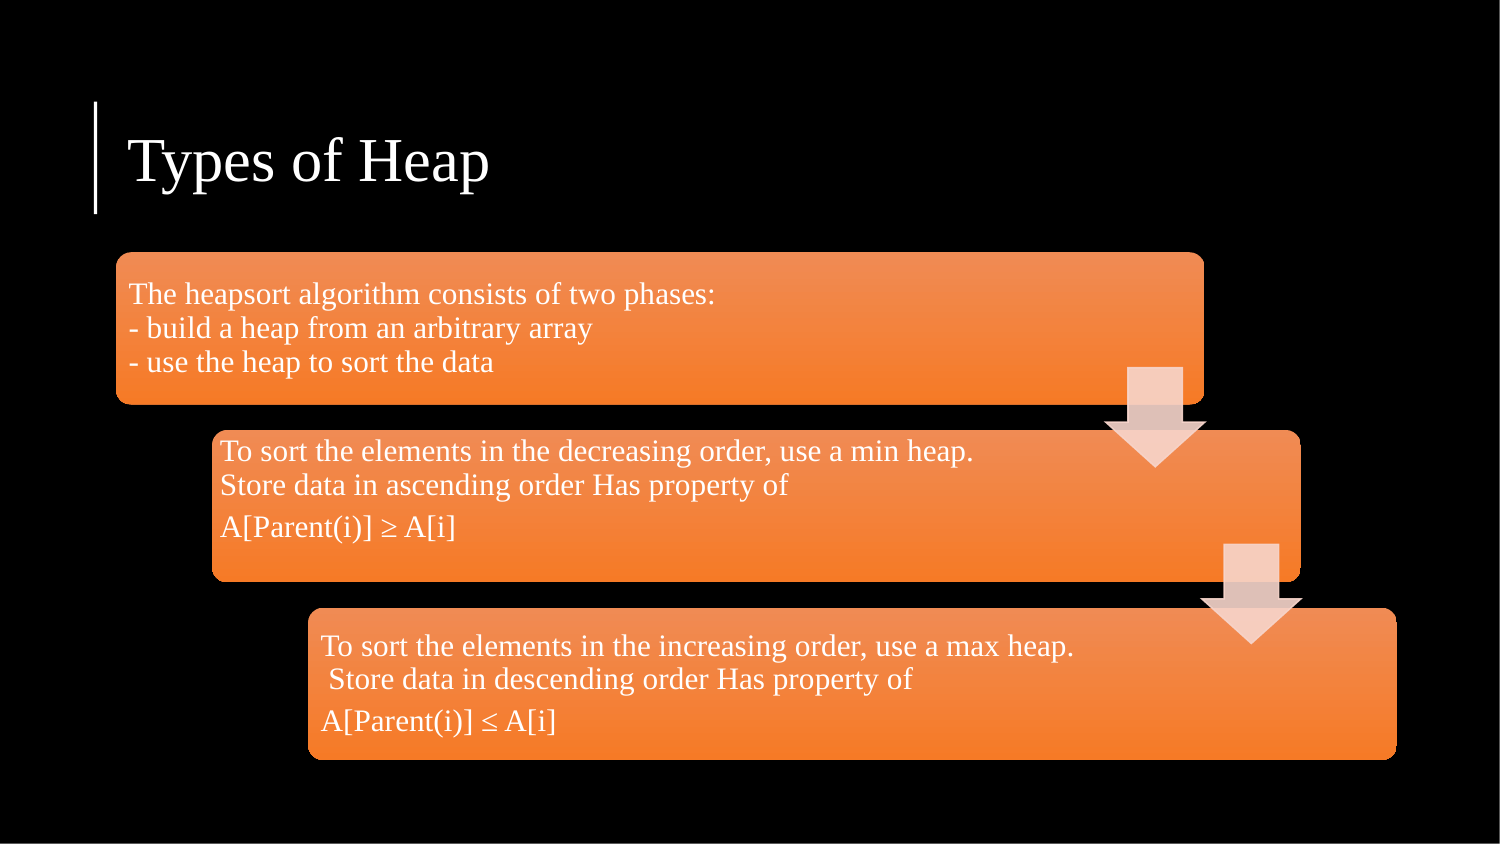

# Types of Heap

The heapsort algorithm consists of two phases:
- build a heap from an arbitrary array
- use the heap to sort the data

To sort the elements in the decreasing order, use a min heap.
Store data in ascending order Has property of
A[Parent(i)] ≥ A[i]

To sort the elements in the increasing order, use a max heap.
 Store data in descending order Has property of
A[Parent(i)] ≤ A[i]